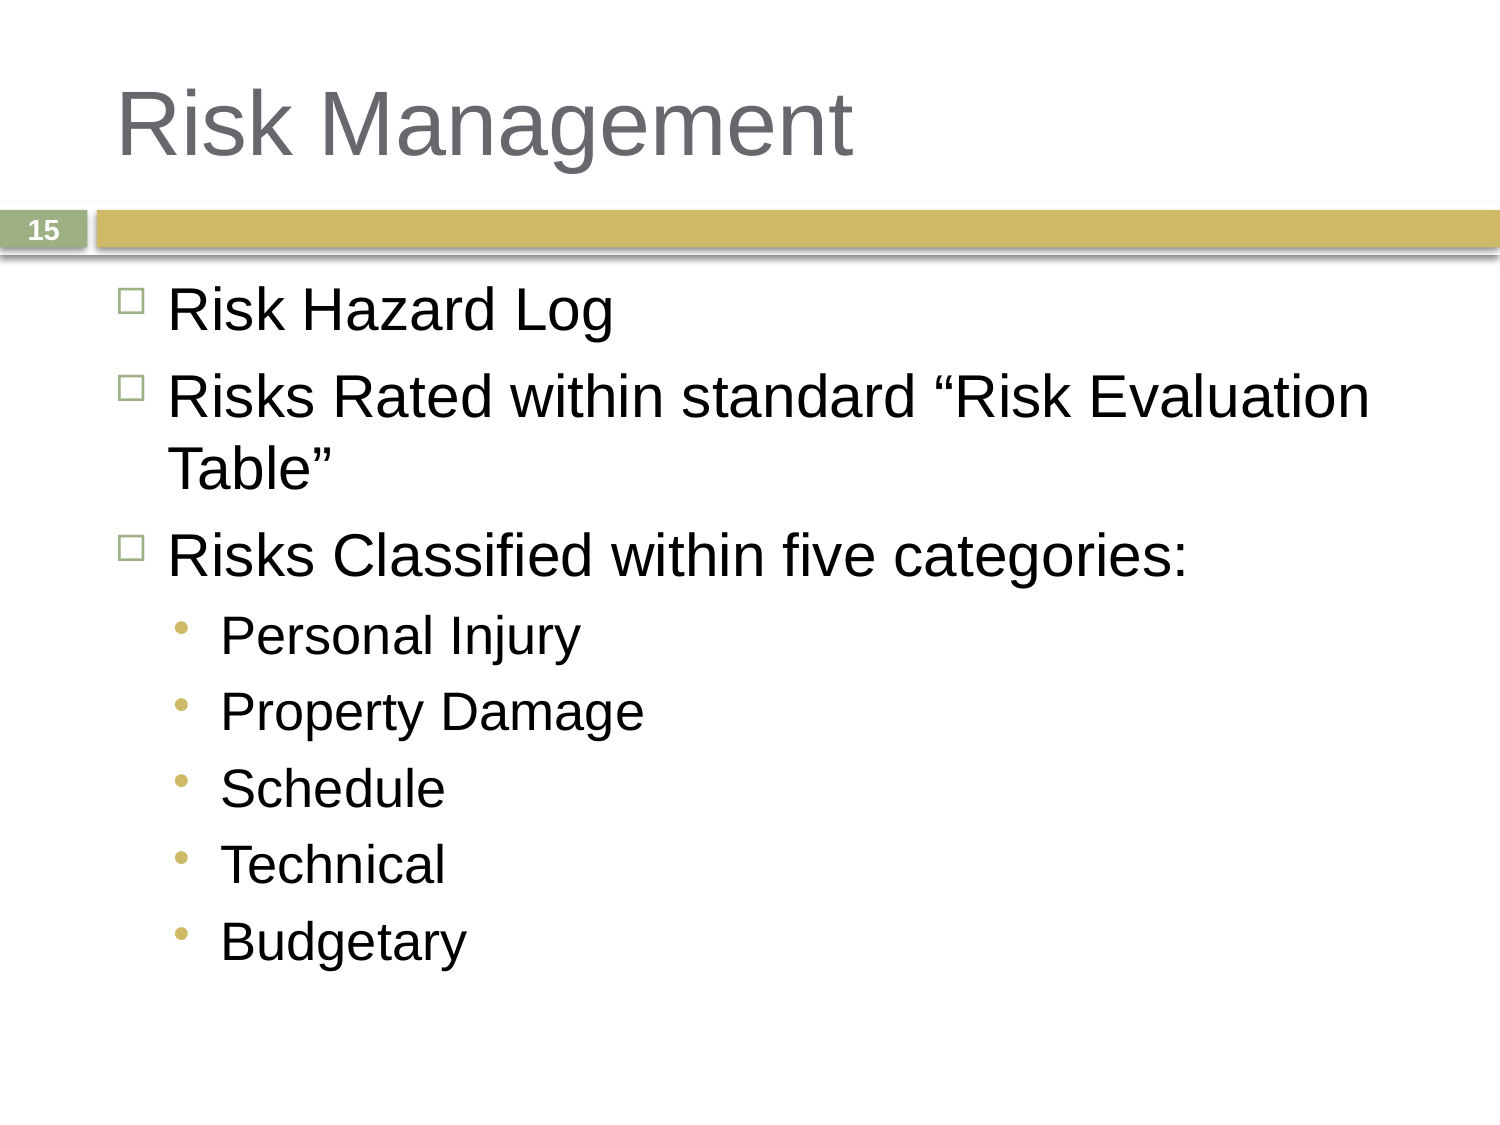

# Risk Management
15
Risk Hazard Log
Risks Rated within standard “Risk Evaluation Table”
Risks Classified within five categories:
Personal Injury
Property Damage
Schedule
Technical
Budgetary